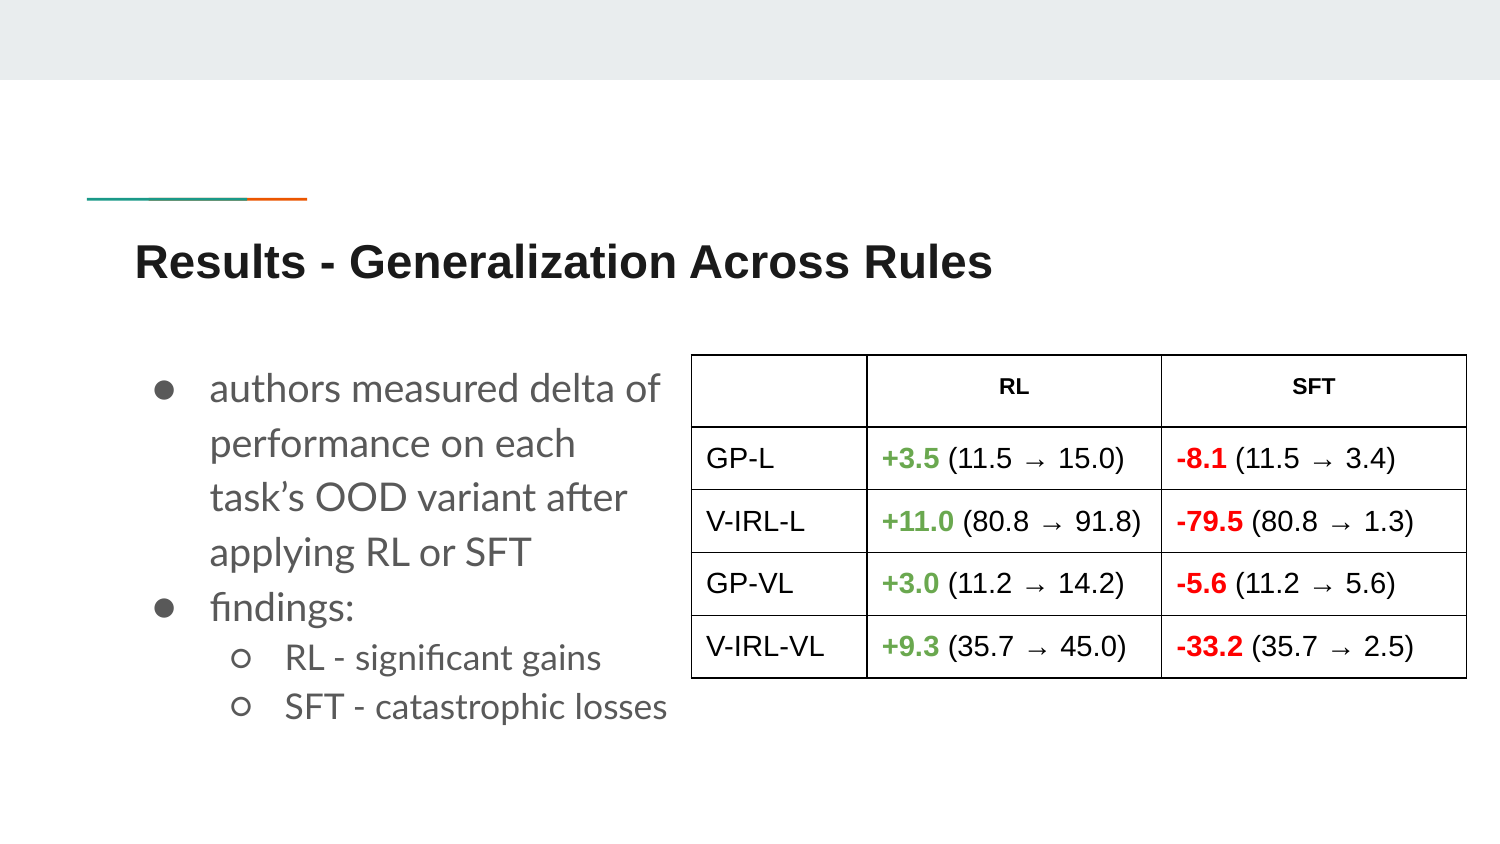

# Results - Generalization Across Rules
authors measured delta of performance on each task’s OOD variant after applying RL or SFT
findings:
RL - significant gains
SFT - catastrophic losses
|  | RL | SFT |
| --- | --- | --- |
| GP-L | +3.5 (11.5 → 15.0) | -8.1 (11.5 → 3.4) |
| V-IRL-L | +11.0 (80.8 → 91.8) | -79.5 (80.8 → 1.3) |
| GP-VL | +3.0 (11.2 → 14.2) | -5.6 (11.2 → 5.6) |
| V-IRL-VL | +9.3 (35.7 → 45.0) | -33.2 (35.7 → 2.5) |